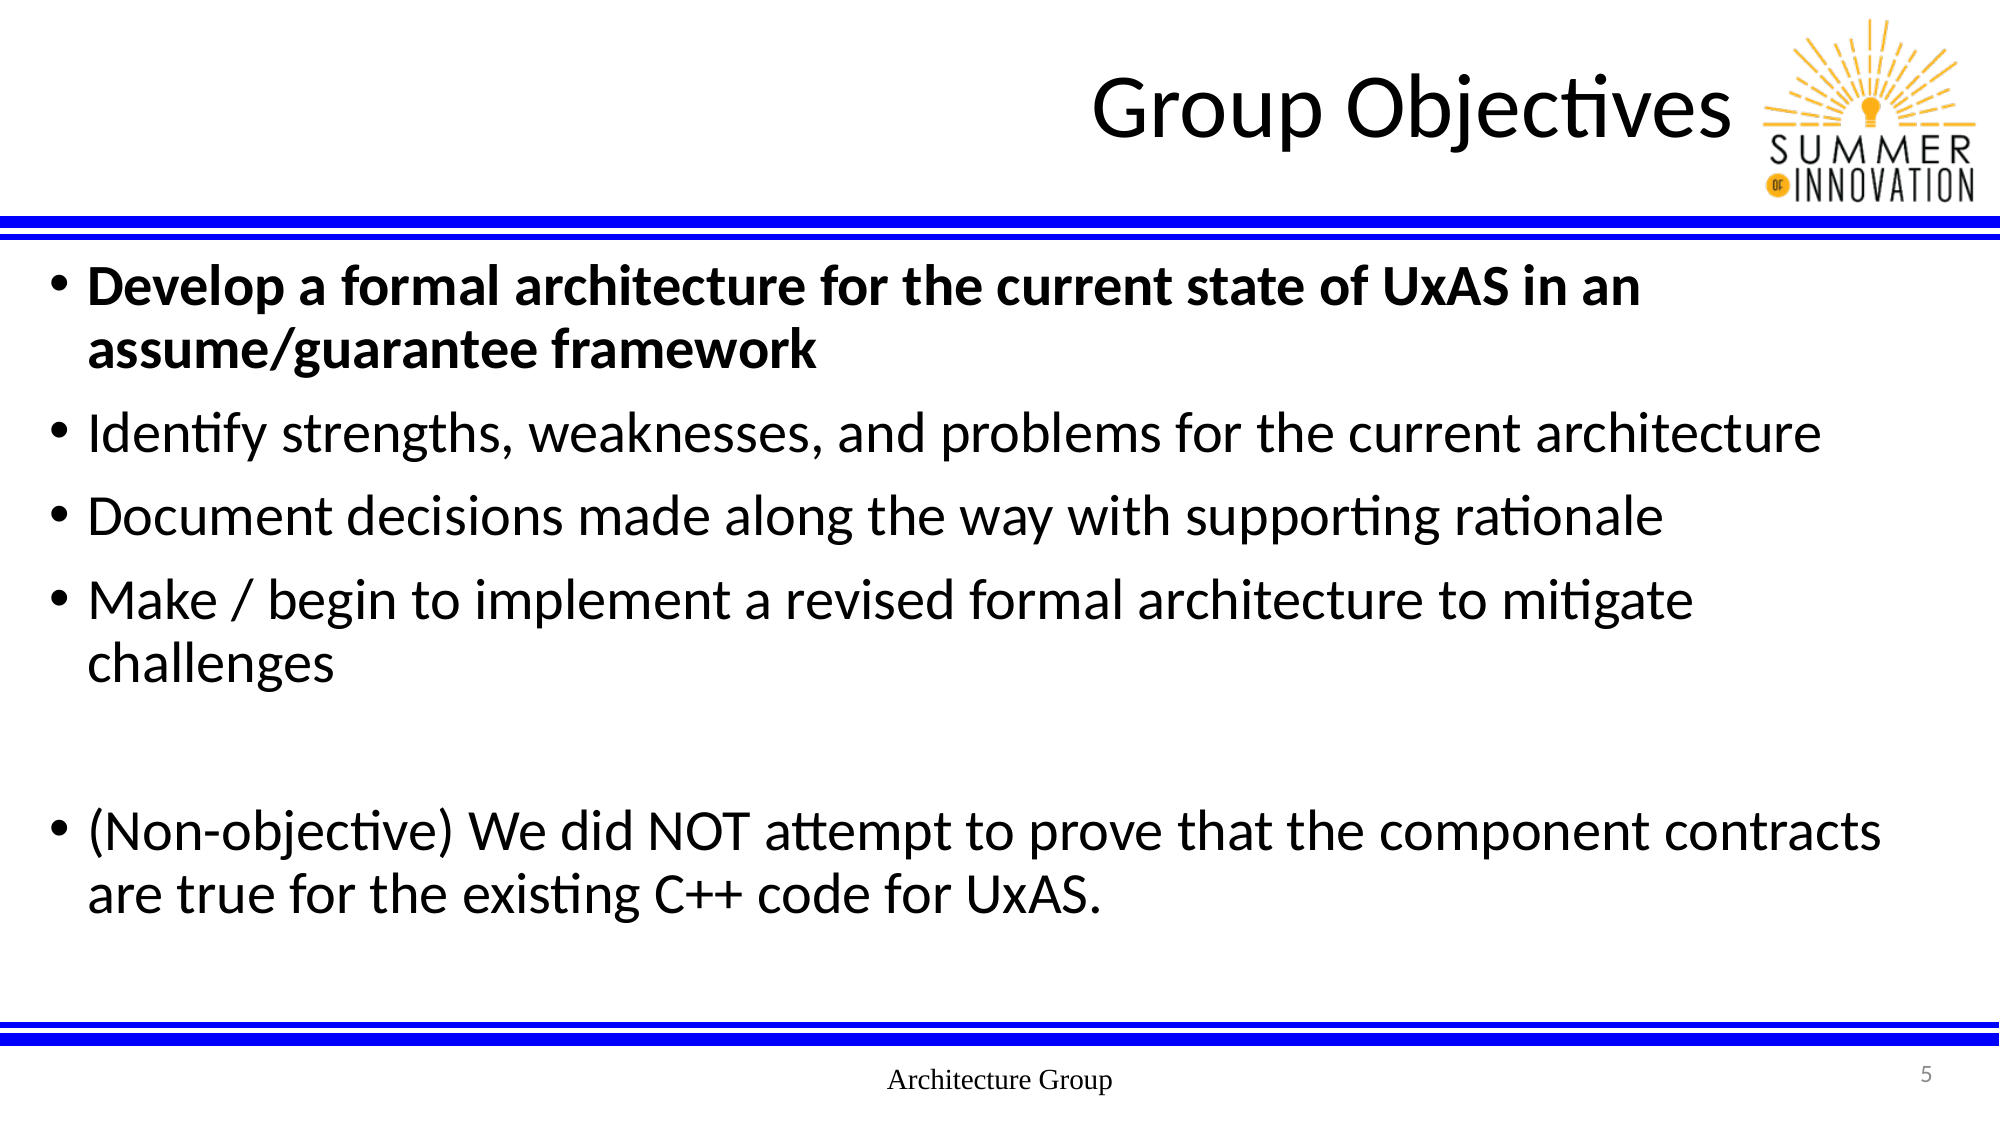

# Group Objectives
Develop a formal architecture for the current state of UxAS in an assume/guarantee framework
Identify strengths, weaknesses, and problems for the current architecture
Document decisions made along the way with supporting rationale
Make / begin to implement a revised formal architecture to mitigate challenges

(Non-objective) We did NOT attempt to prove that the component contracts are true for the existing C++ code for UxAS.
5
Architecture Group